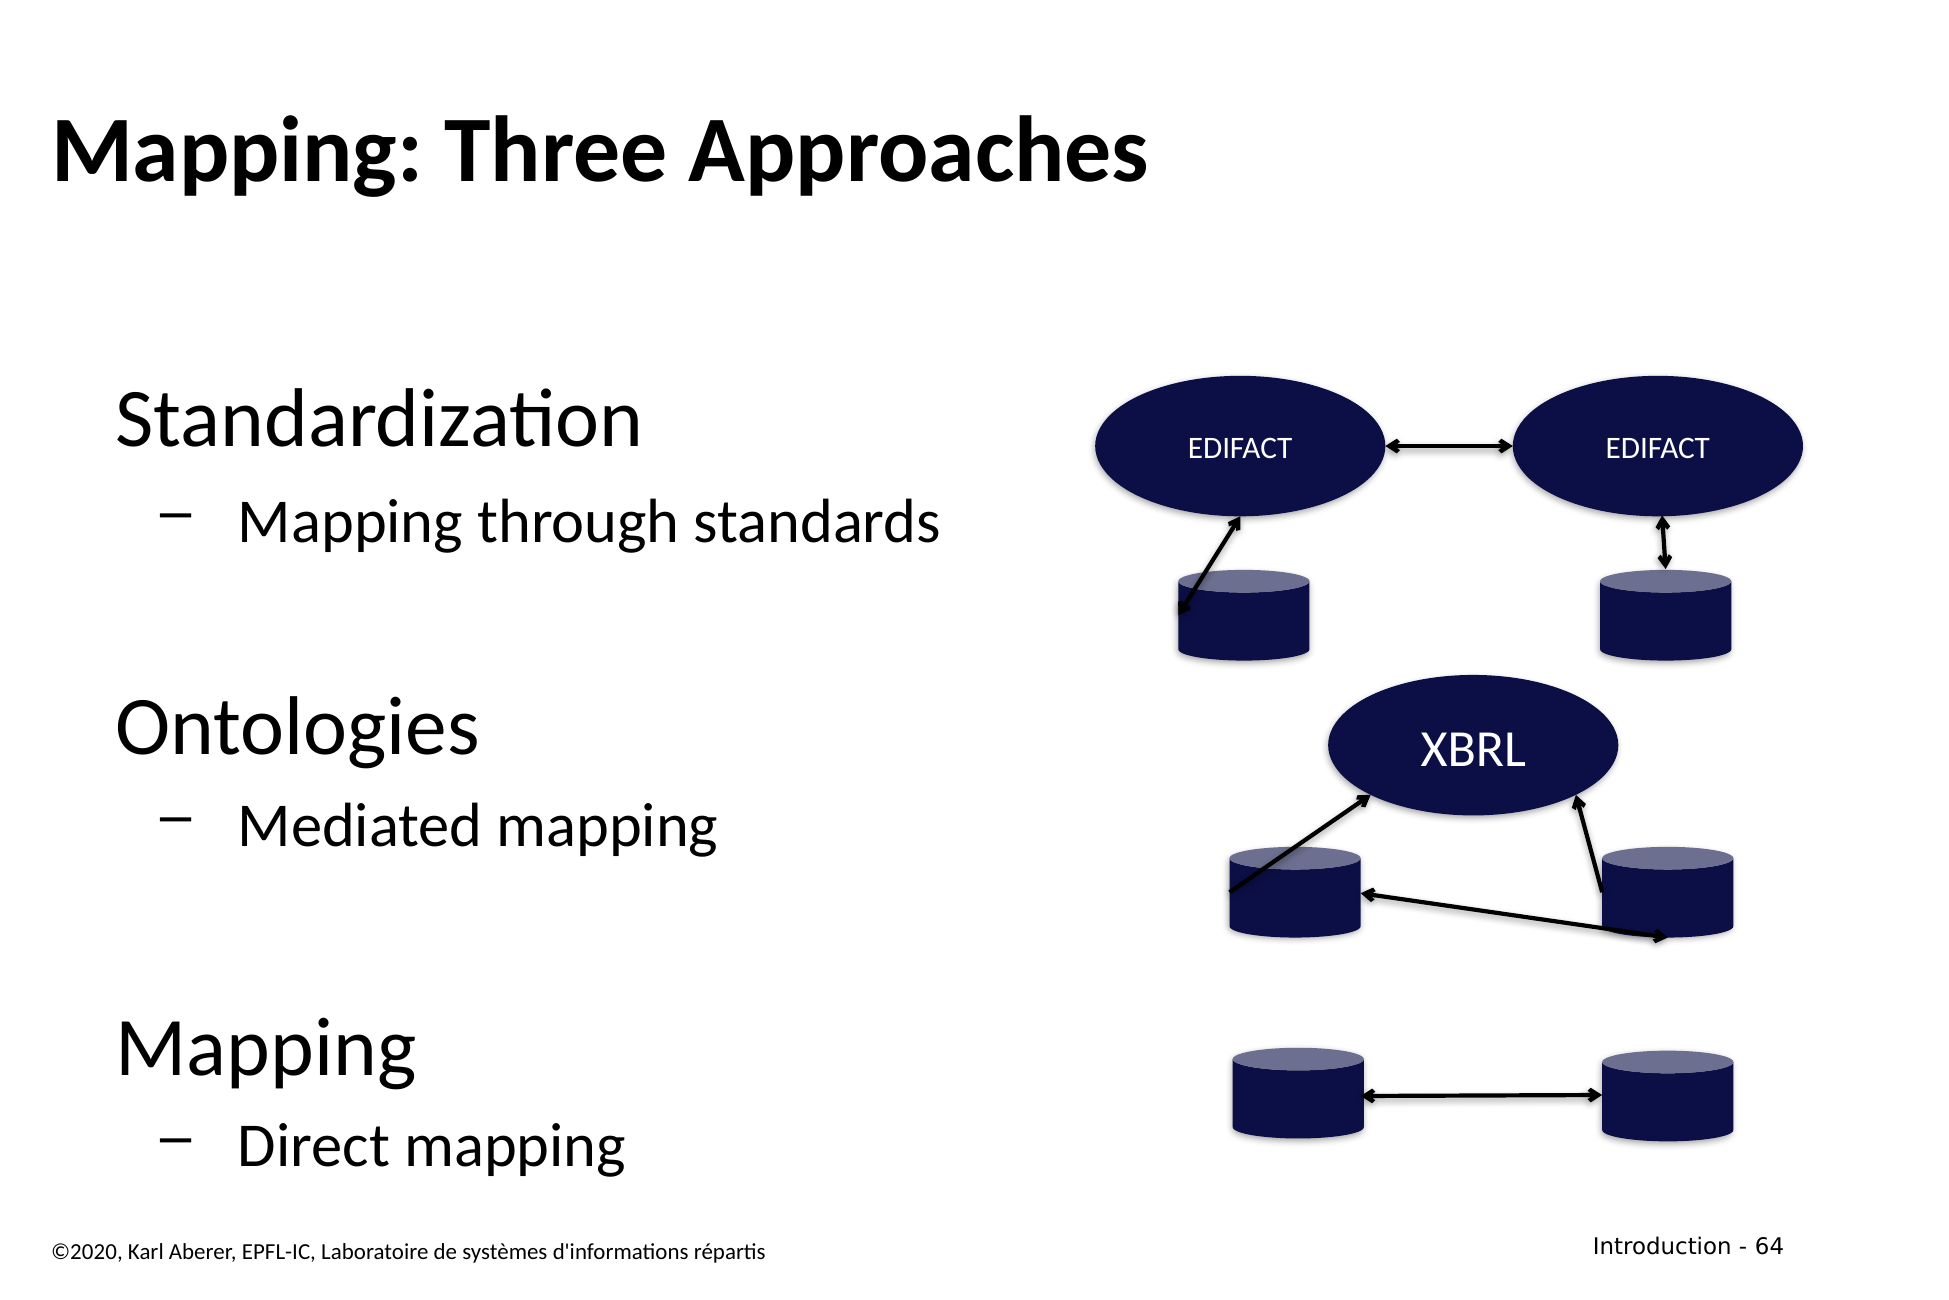

# Mapping: Three Approaches
Standardization
Mapping through standards
Ontologies
Mediated mapping

Mapping
Direct mapping
EDIFACT
EDIFACT

XBRL

©2020, Karl Aberer, EPFL-IC, Laboratoire de systèmes d'informations répartis